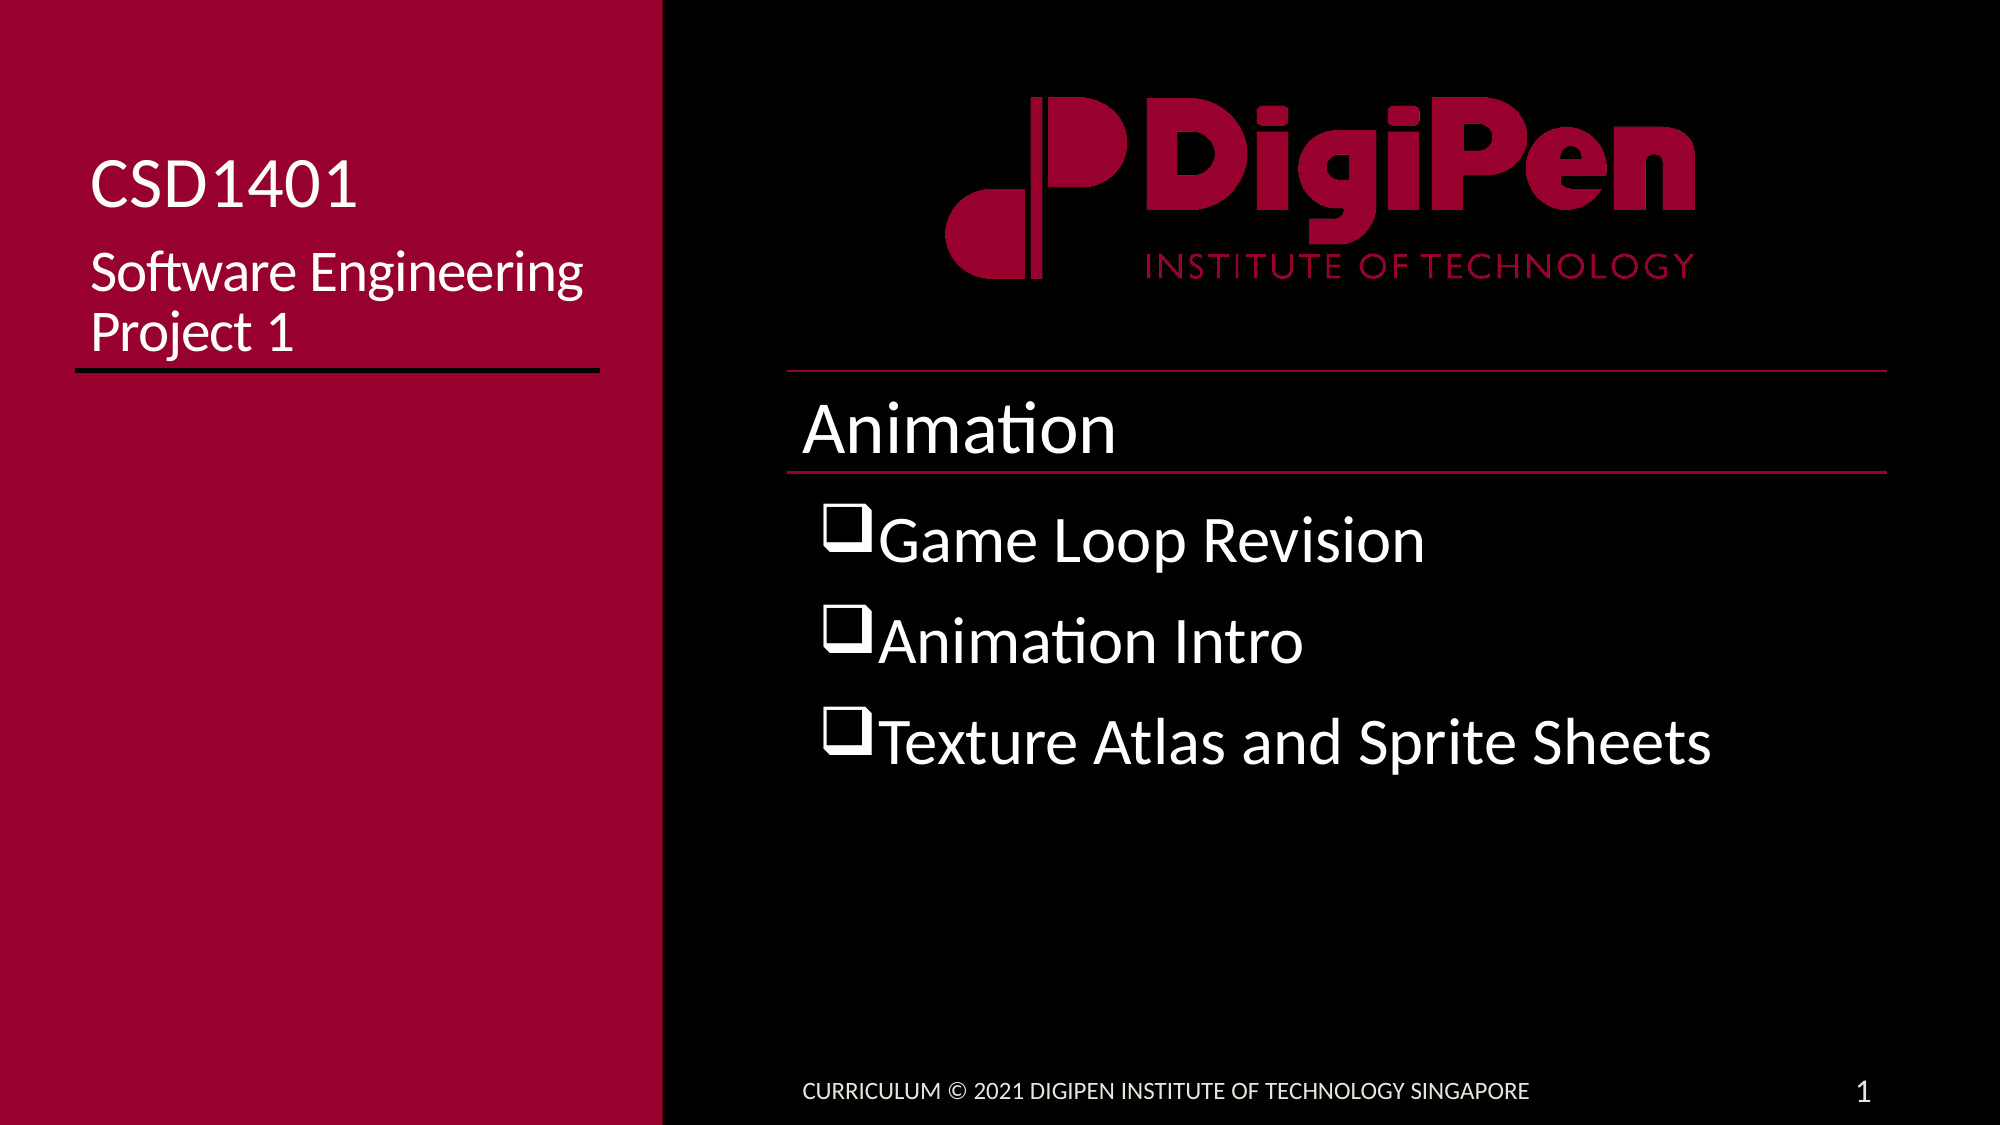

# CSD1401 Software Engineering Project 1
Animation
Game Loop Revision
Animation Intro
Texture Atlas and Sprite Sheets

Curriculum © 2021 DigiPen Institute of Technology Singapore
1